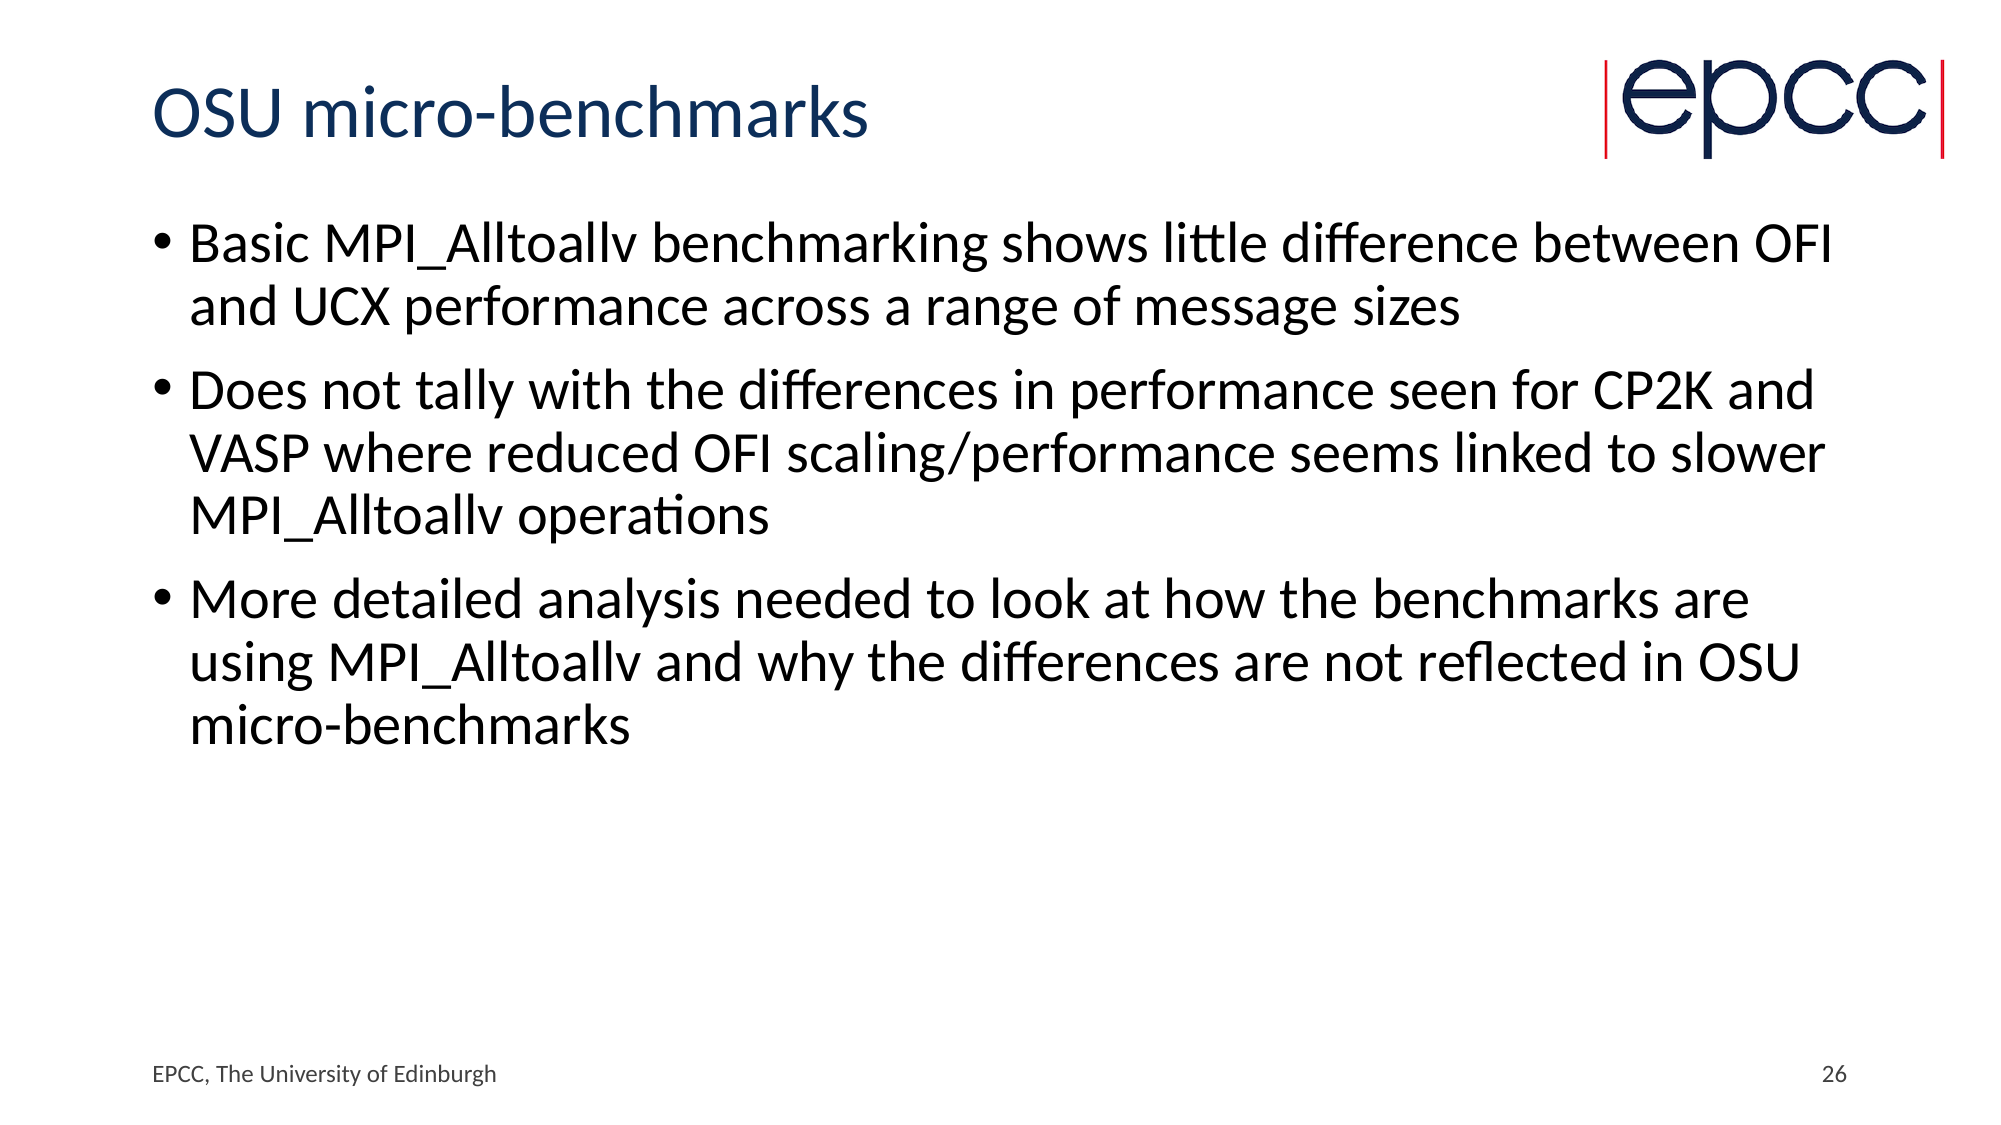

# OSU micro-benchmarks
Basic MPI_Alltoallv benchmarking shows little difference between OFI and UCX performance across a range of message sizes
Does not tally with the differences in performance seen for CP2K and VASP where reduced OFI scaling/performance seems linked to slower MPI_Alltoallv operations
More detailed analysis needed to look at how the benchmarks are using MPI_Alltoallv and why the differences are not reflected in OSU micro-benchmarks
EPCC, The University of Edinburgh
26